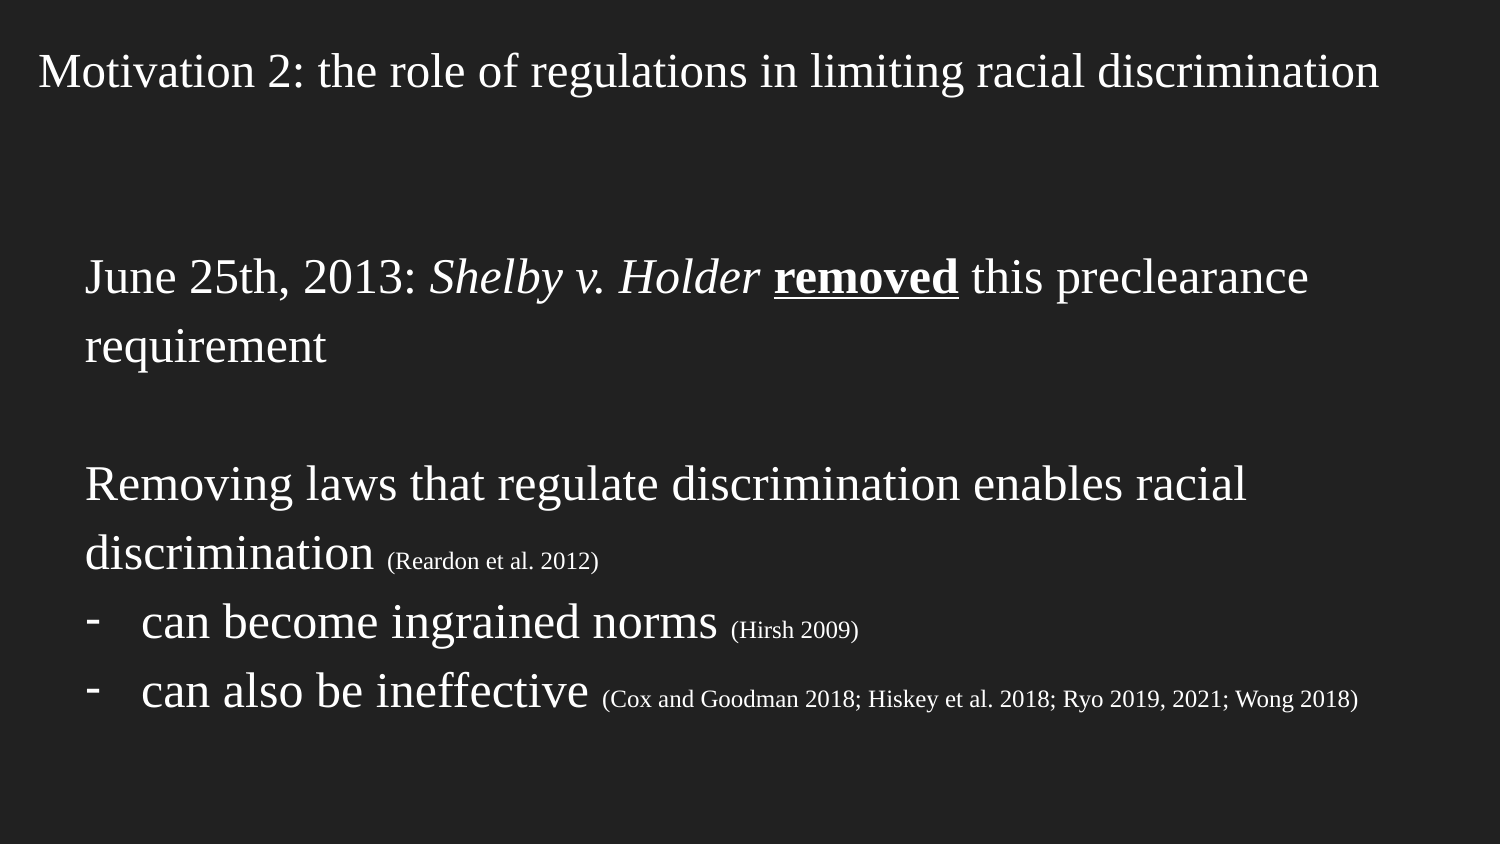

# Motivation 2: the role of regulations in limiting racial discrimination
June 25th, 2013: Shelby v. Holder removed this preclearance requirement

Removing laws that regulate discrimination enables racial discrimination (Reardon et al. 2012)
can become ingrained norms (Hirsh 2009)
can also be ineffective (Cox and Goodman 2018; Hiskey et al. 2018; Ryo 2019, 2021; Wong 2018)